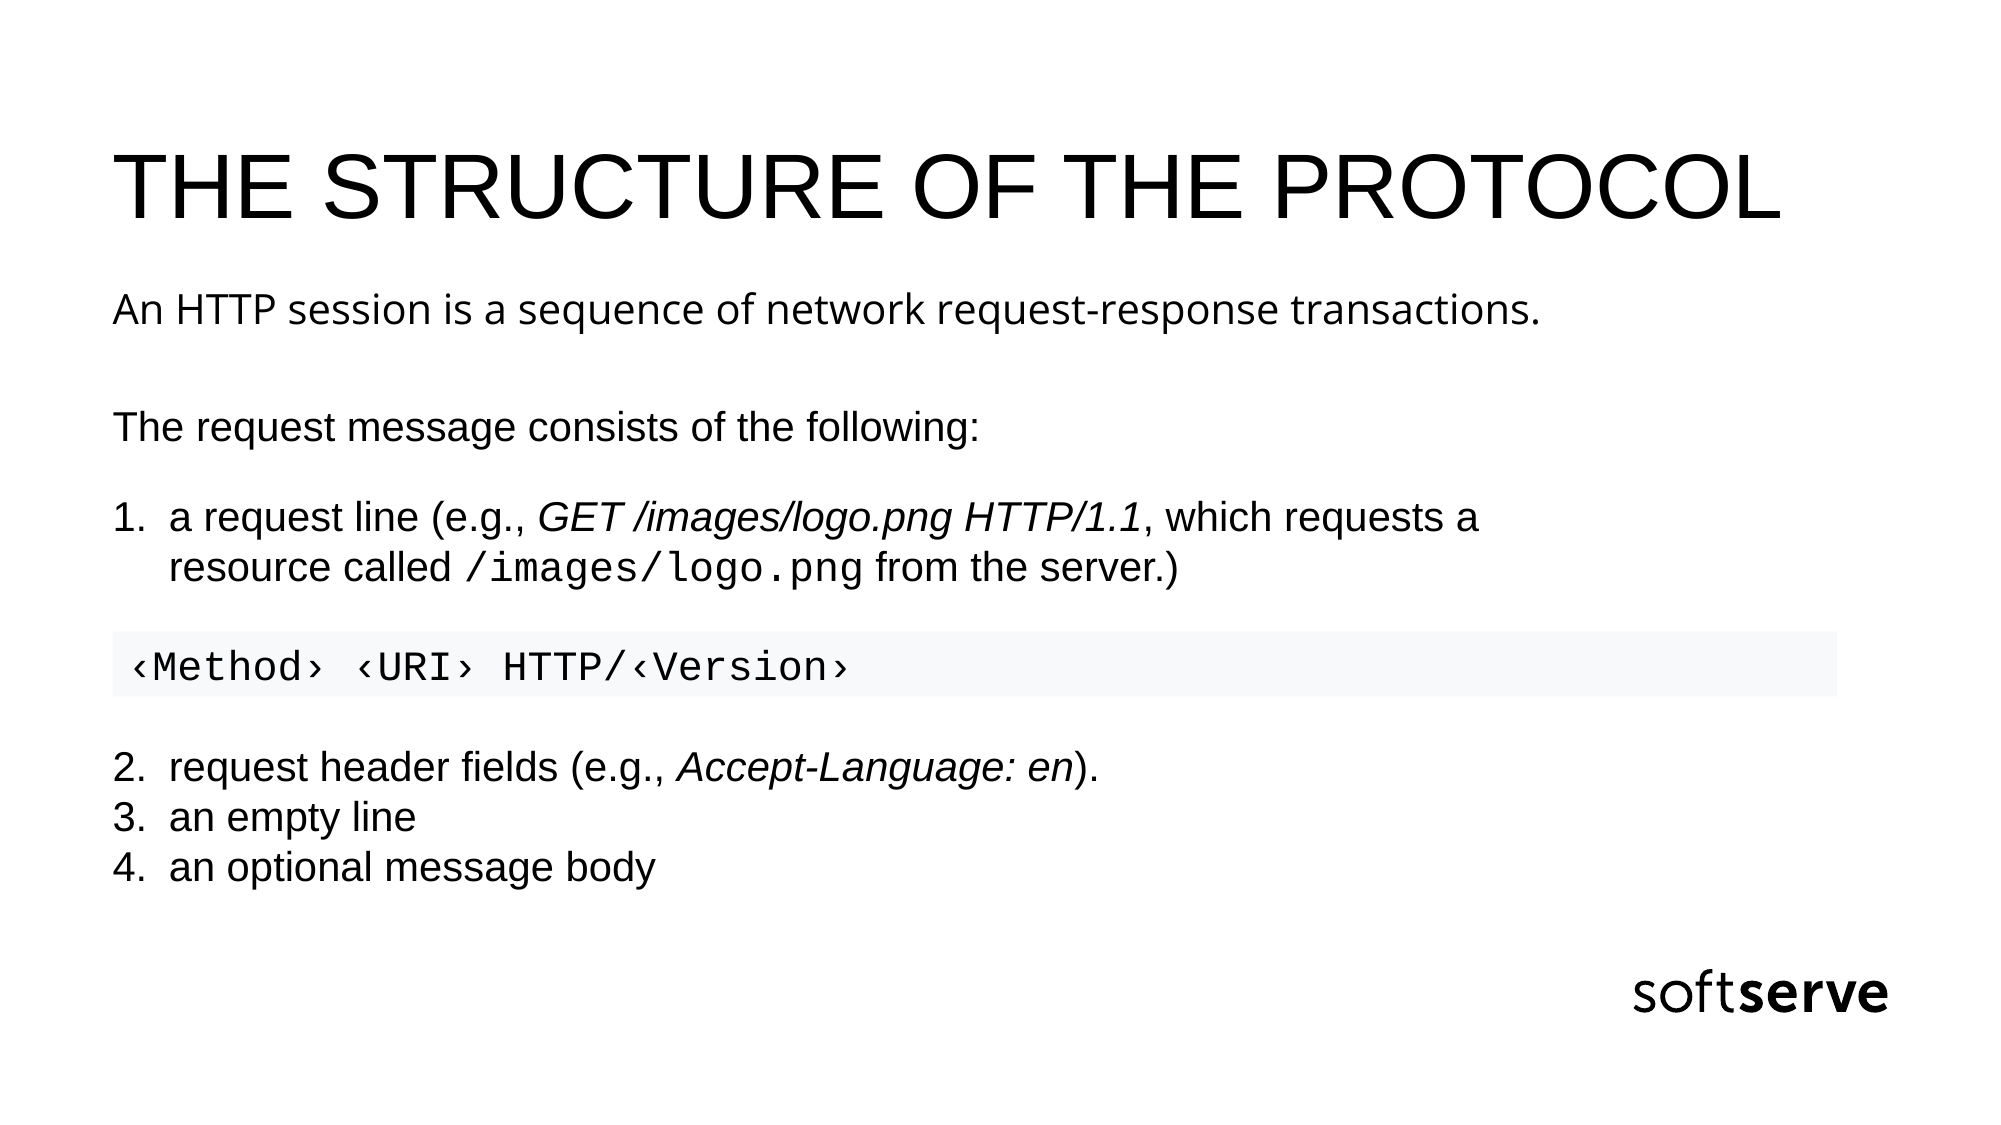

THE STRUCTURE OF THE PROTOCOL
An HTTP session is a sequence of network request-response transactions.

The request message consists of the following:

a request line (e.g., GET /images/logo.png HTTP/1.1, which requests a resource called /images/logo.png from the server.)

request header fields (e.g., Accept-Language: en).
an empty line
an optional message body
‹Method› ‹URI› HTTP/‹Version›